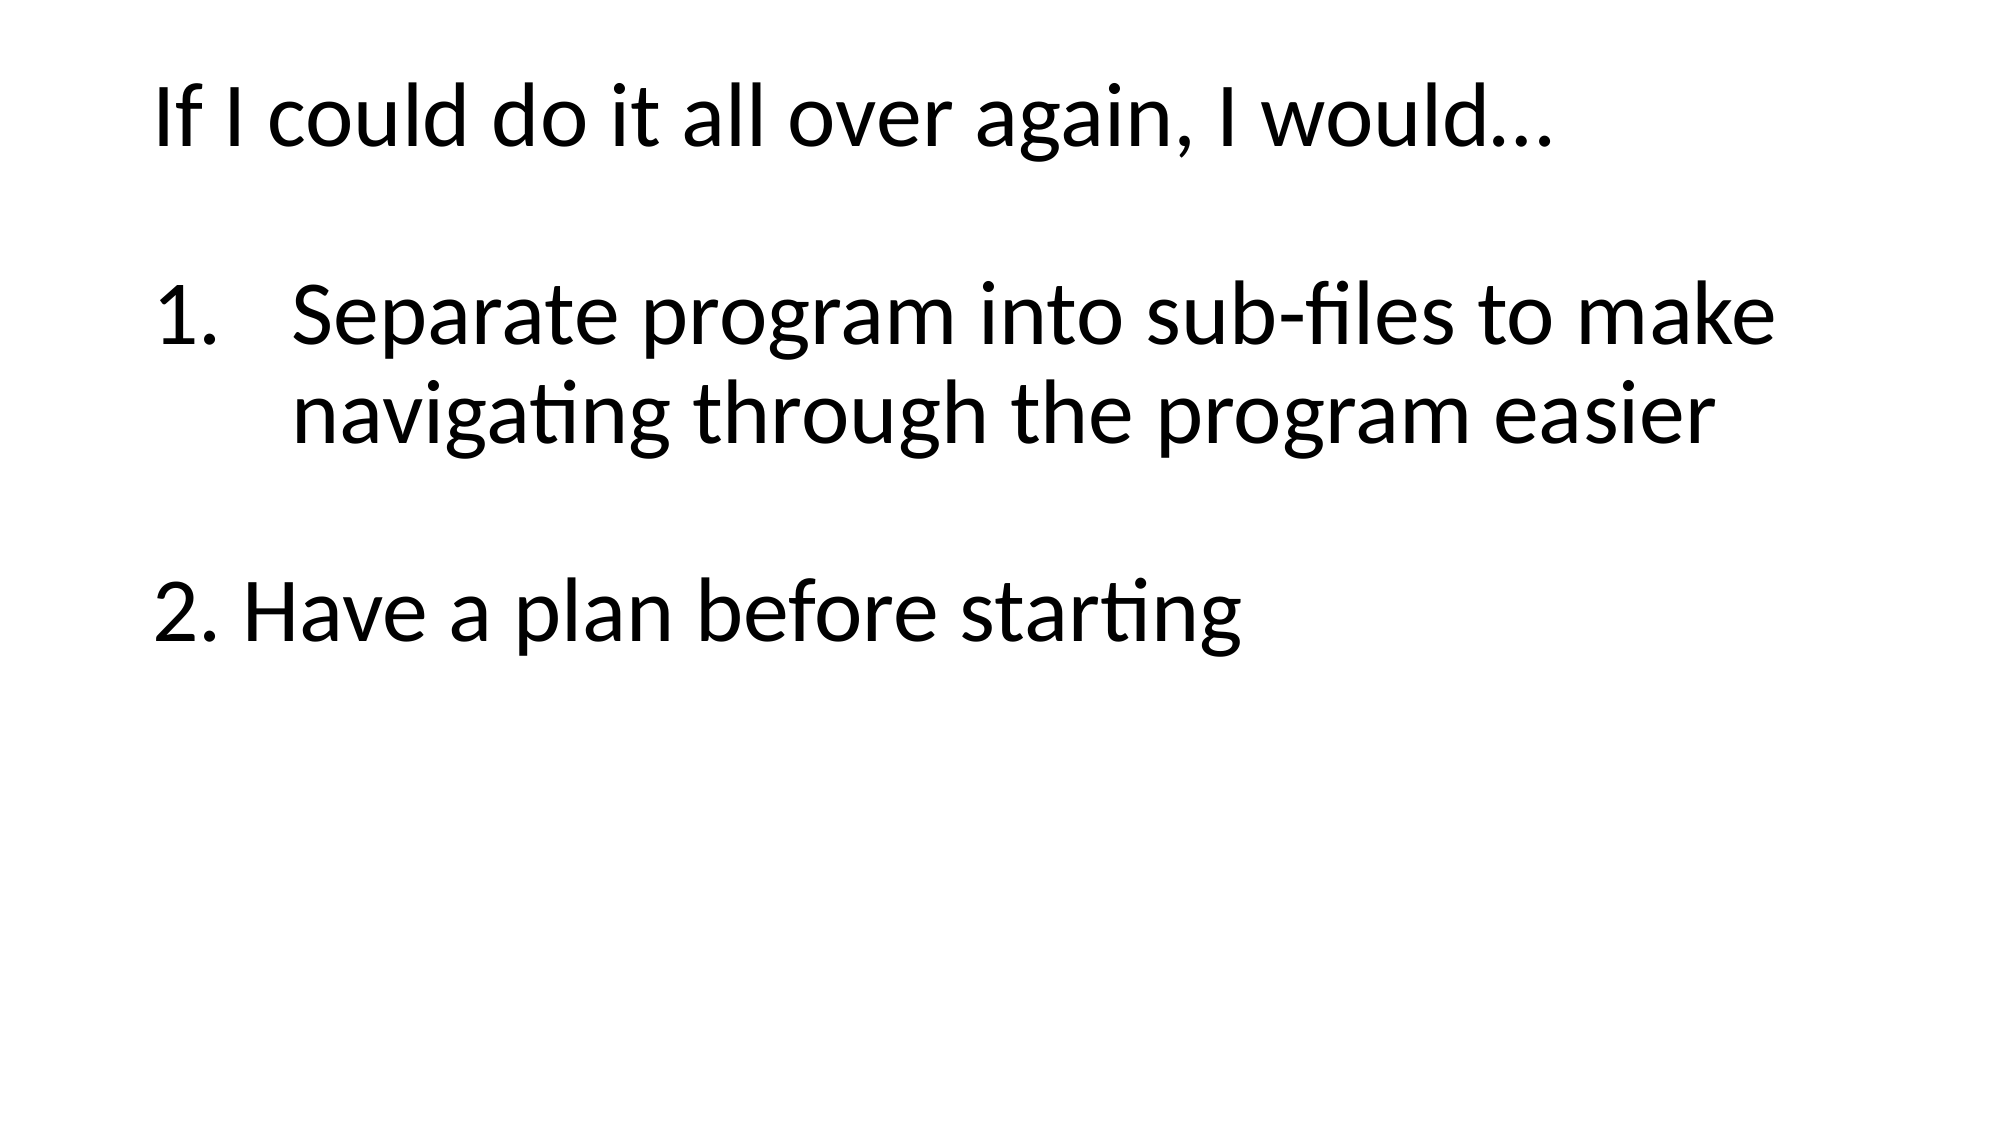

# If I could do it all over again, I would… 1.	 Separate program into sub-files to make 		 navigating through the program easier 2. Have a plan before starting